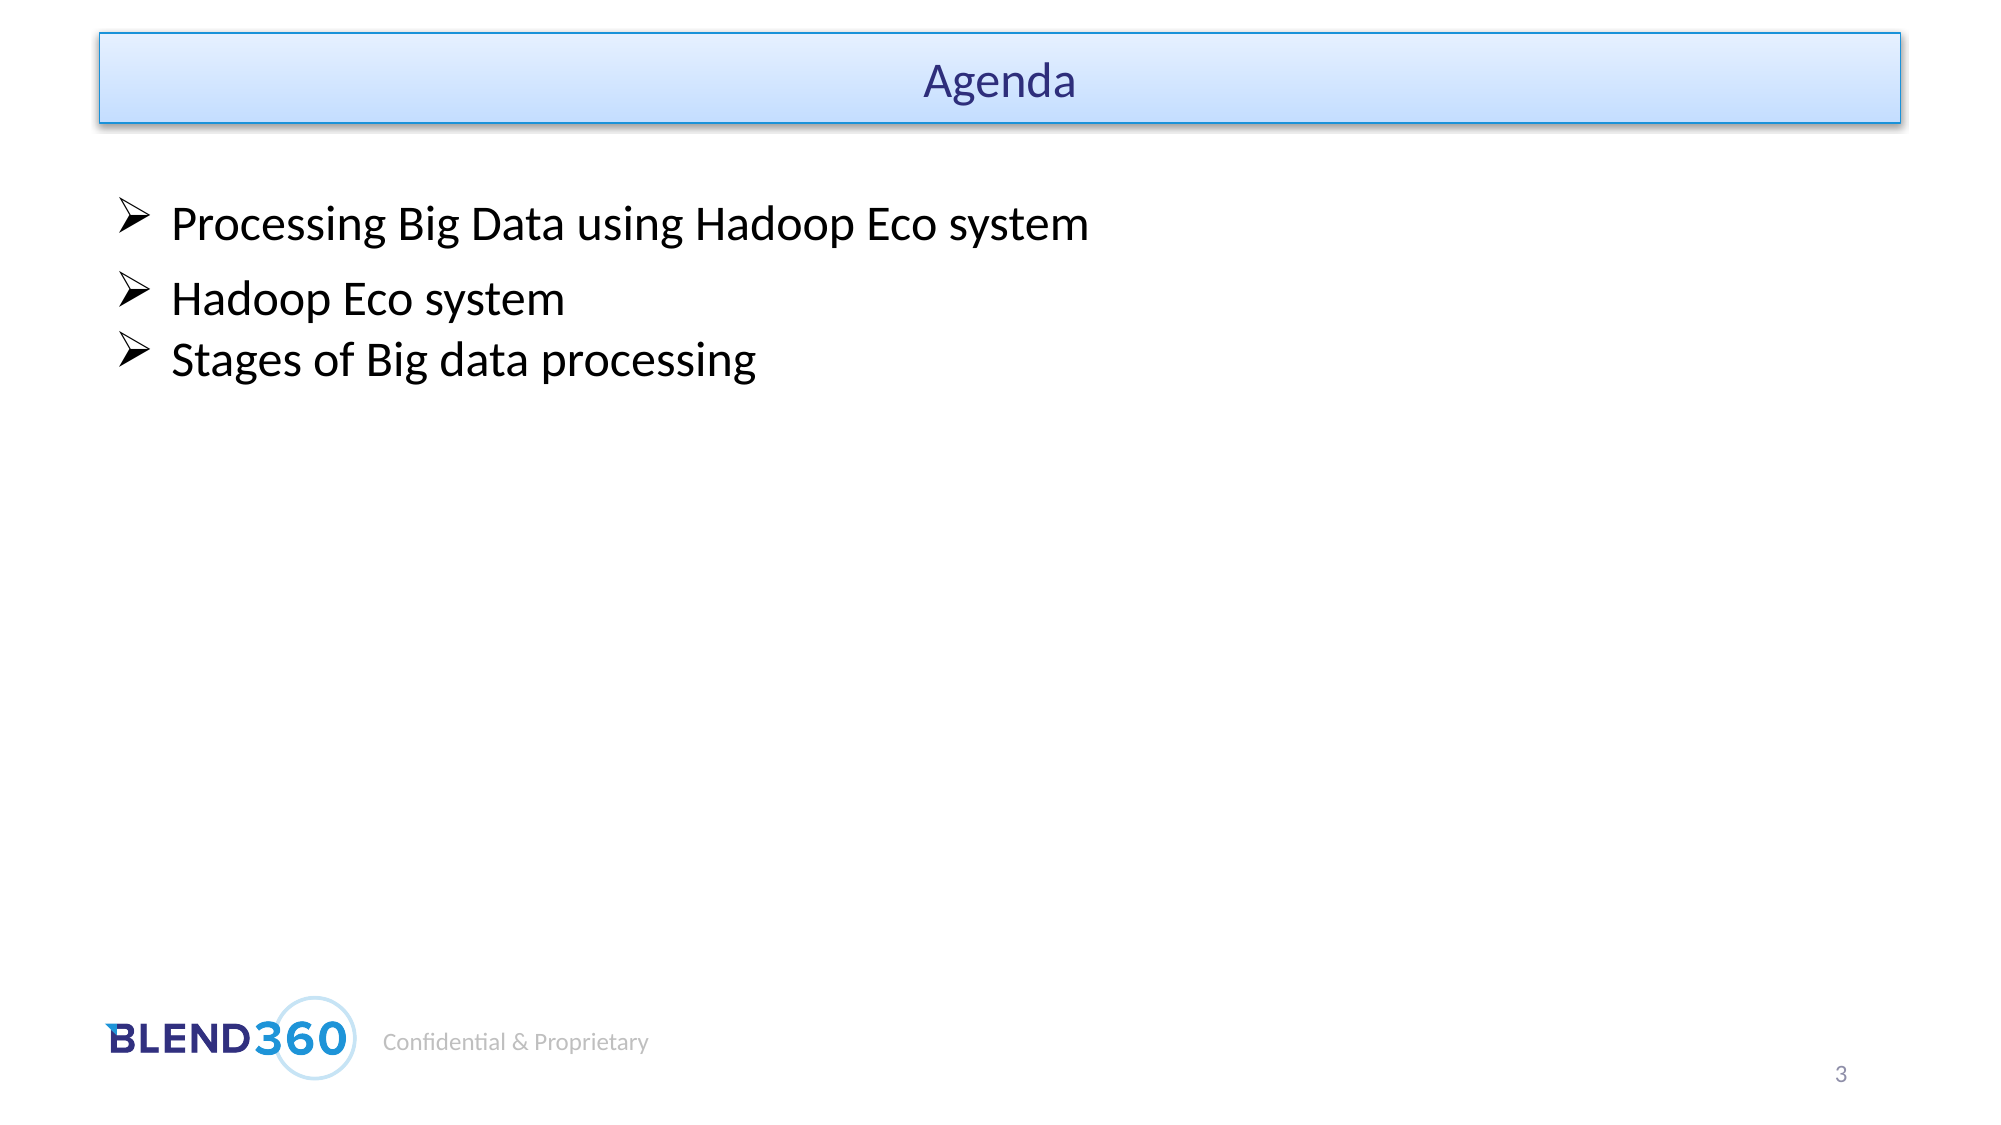

Agenda
Processing Big Data using Hadoop Eco system
Hadoop Eco system
Stages of Big data processing

3